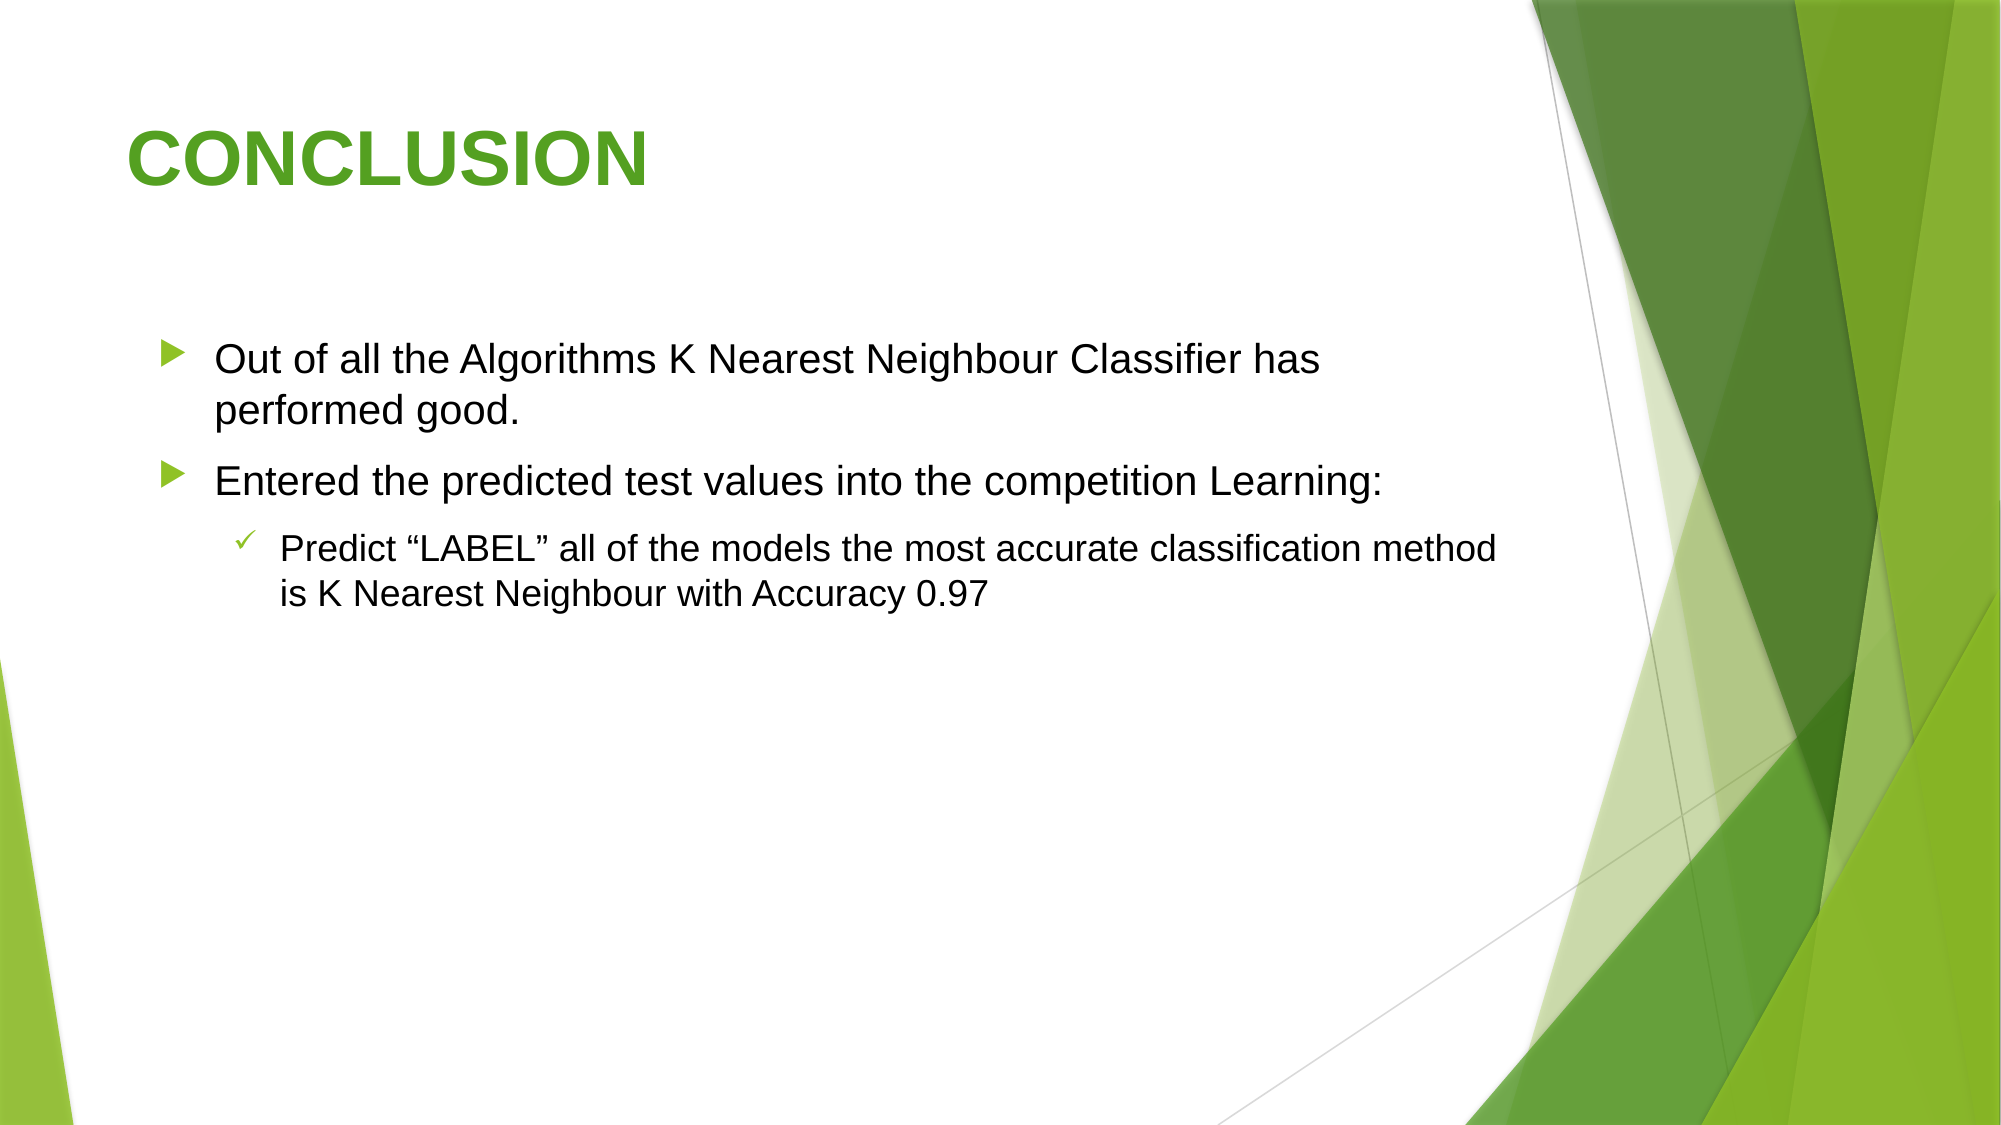

# CONCLUSION
Out of all the Algorithms K Nearest Neighbour Classifier has performed good.
Entered the predicted test values into the competition Learning:
Predict “LABEL” all of the models the most accurate classification method is K Nearest Neighbour with Accuracy 0.97